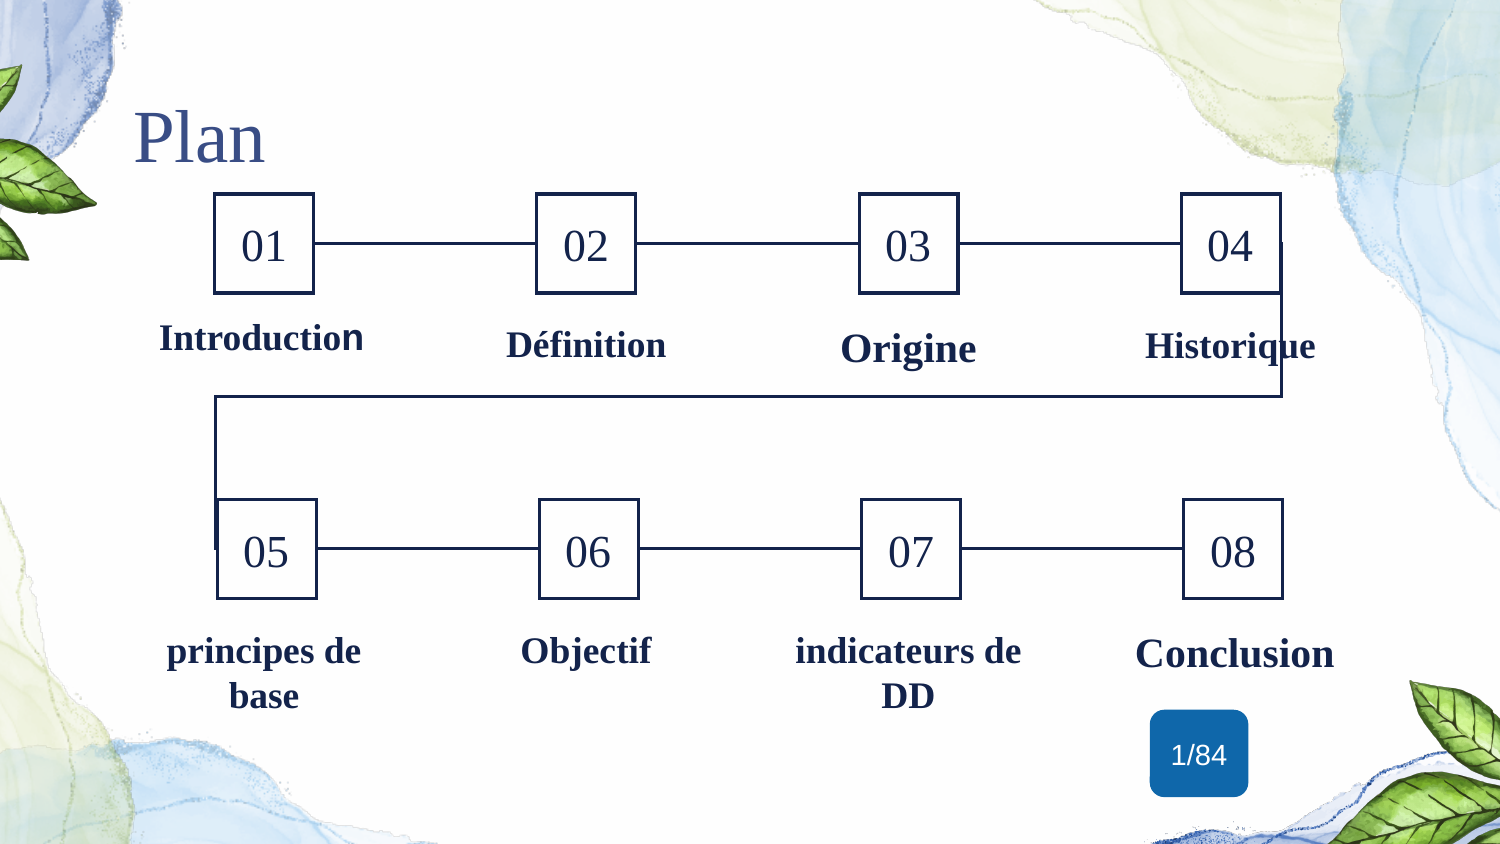

# Plan
01
02
03
04
Introduction
Définition
Origine
Historique
05
06
07
08
Conclusion
Objectif
principes de base
indicateurs de DD
1/84